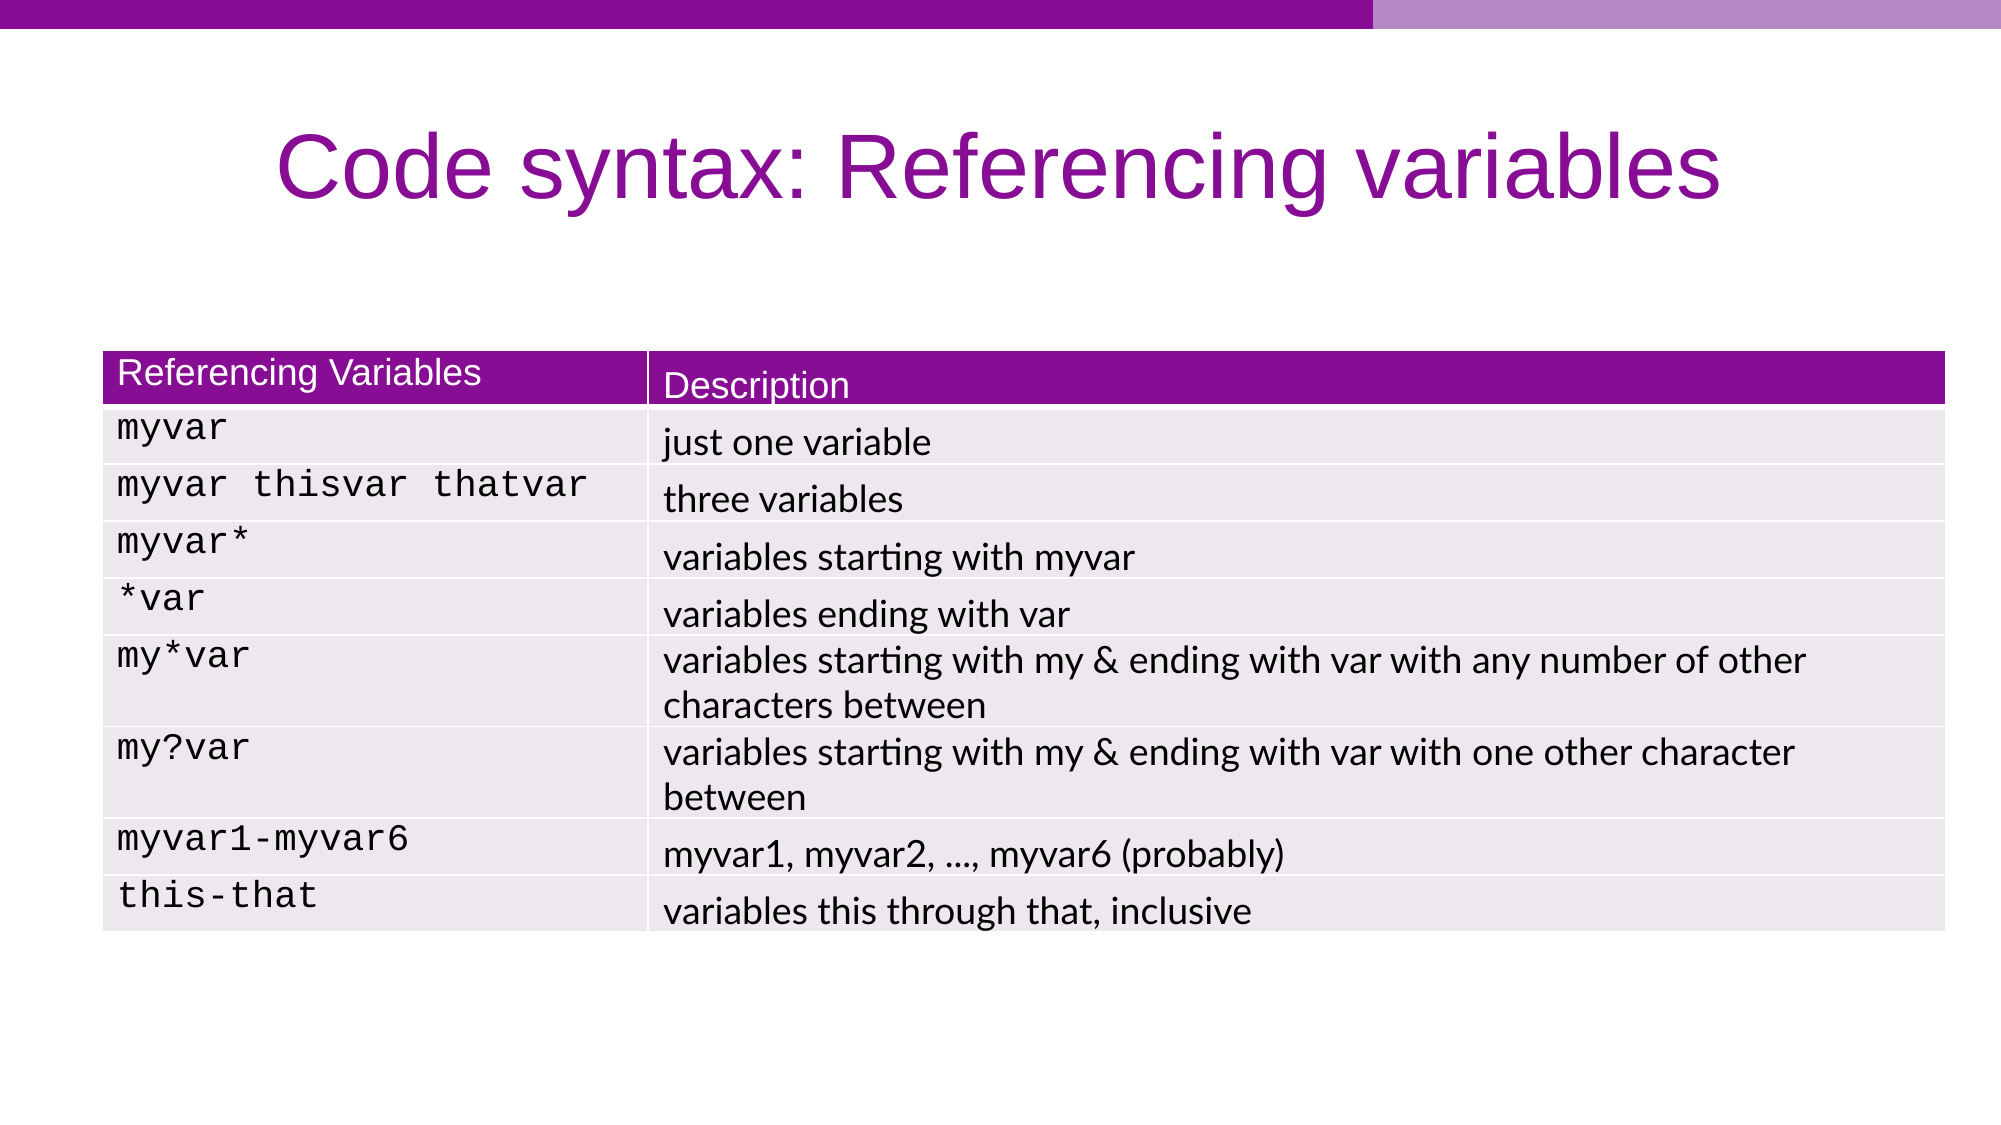

# Code syntax: Referencing variables
| Referencing Variables | Description |
| --- | --- |
| myvar | just one variable |
| myvar thisvar thatvar | three variables |
| myvar\* | variables starting with myvar |
| \*var | variables ending with var |
| my\*var | variables starting with my & ending with var with any number of other characters between |
| my?var | variables starting with my & ending with var with one other character between |
| myvar1-myvar6 | myvar1, myvar2, ..., myvar6 (probably) |
| this-that | variables this through that, inclusive |